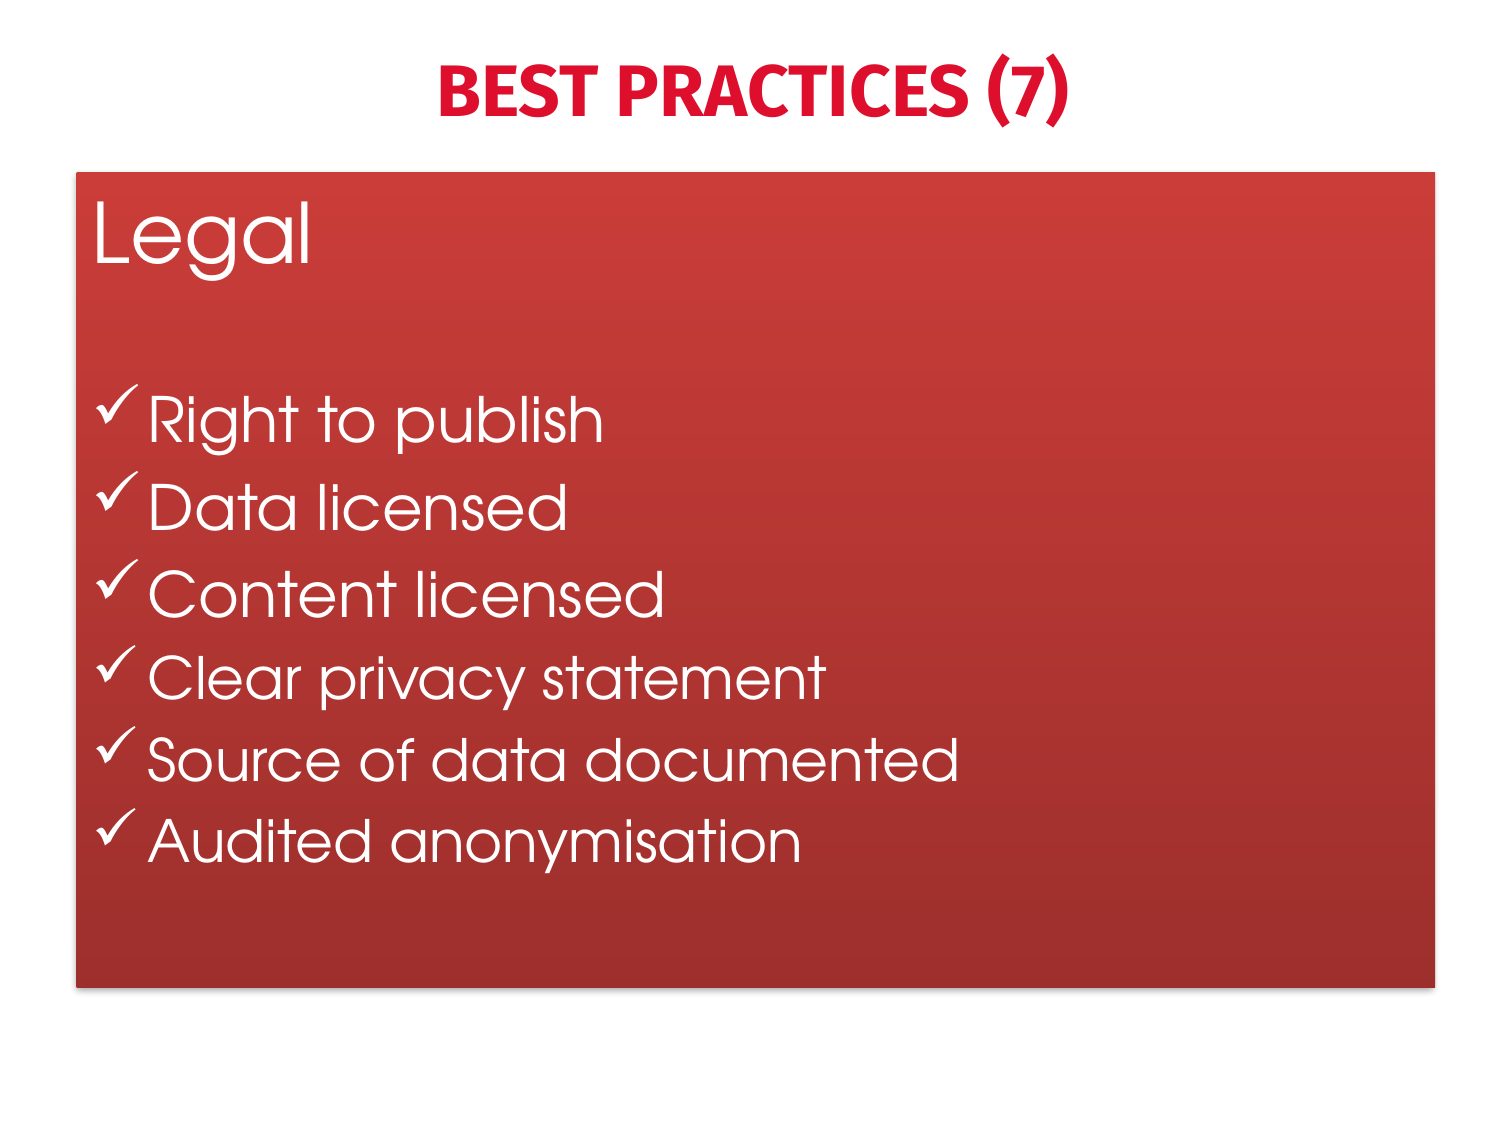

# BEST PRACTICES (7)
Legal

Right to publish
Data licensed
Content licensed
Clear privacy statement
Source of data documented
Audited anonymisation